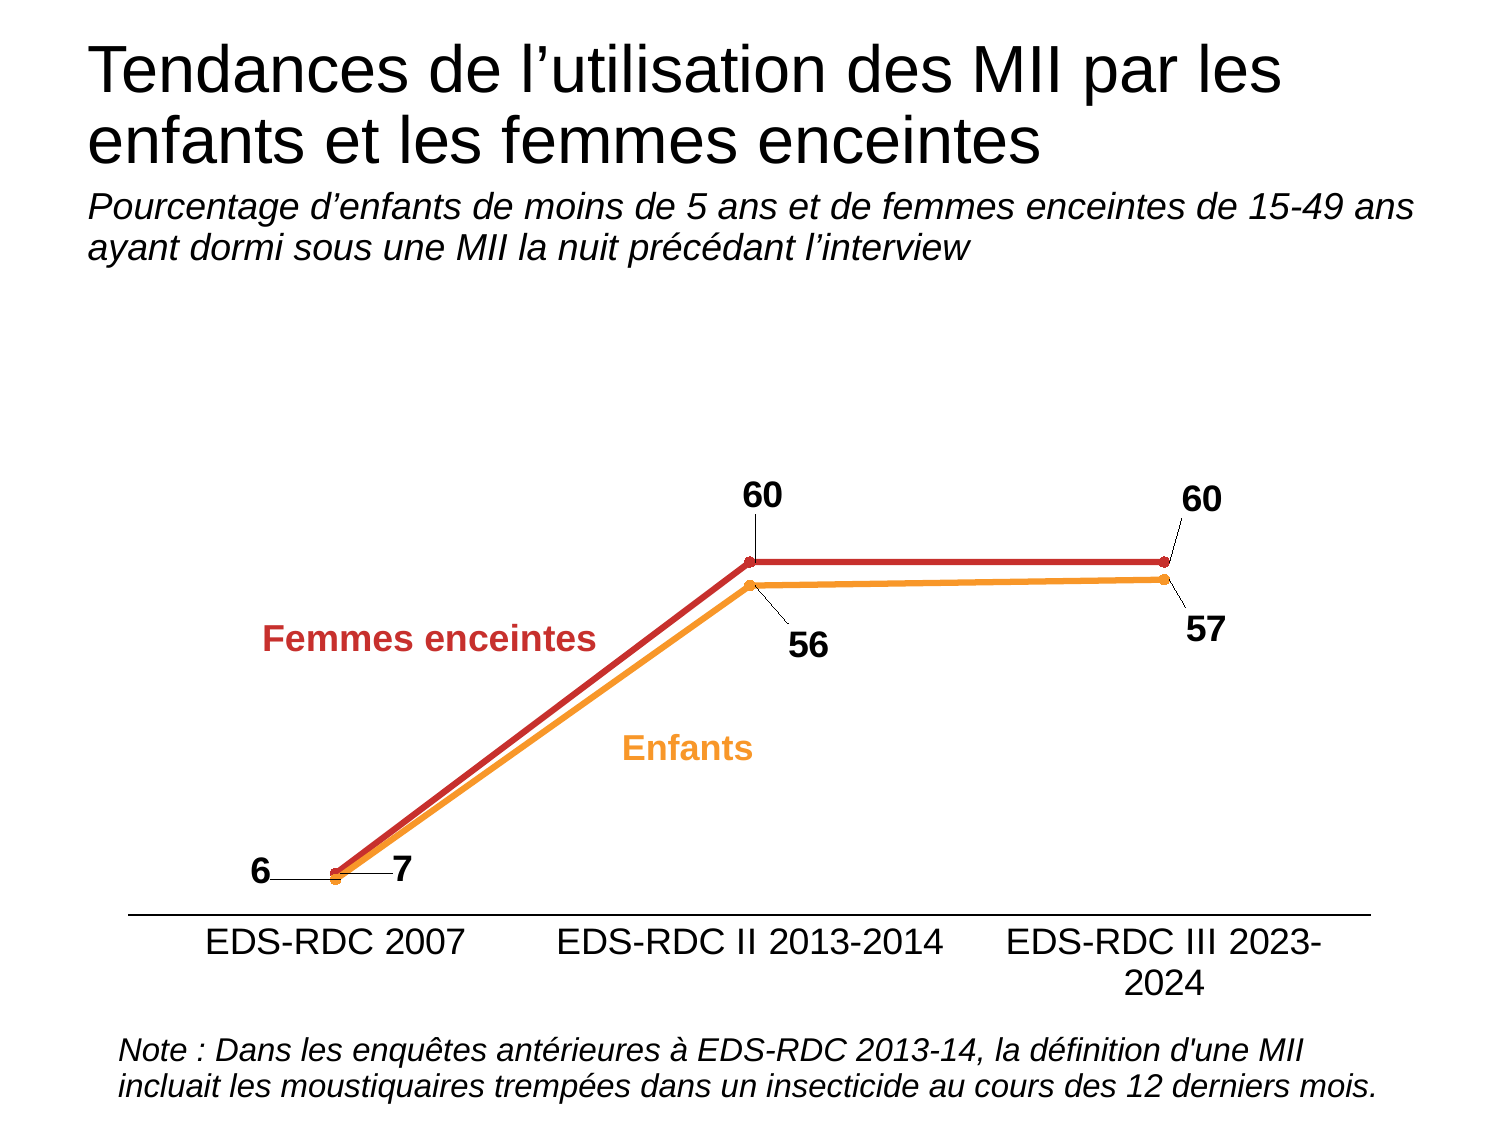

# Tendances de l’utilisation des MII par les enfants et les femmes enceintes
Pourcentage d’enfants de moins de 5 ans et de femmes enceintes de 15-49 ans ayant dormi sous une MII la nuit précédant l’interview

### Chart

| Category | Health facility | At home |
|---|---|---|
| EDS-RDC 2007 | 7.0 | 6.0 |
| EDS-RDC II 2013-2014 | 60.0 | 56.0 |
| EDS-RDC III 2023-2024 | 60.0 | 57.0 |
Femmes enceintes
Enfants
Note : Dans les enquêtes antérieures à EDS-RDC 2013-14, la définition d'une MII incluait les moustiquaires trempées dans un insecticide au cours des 12 derniers mois.